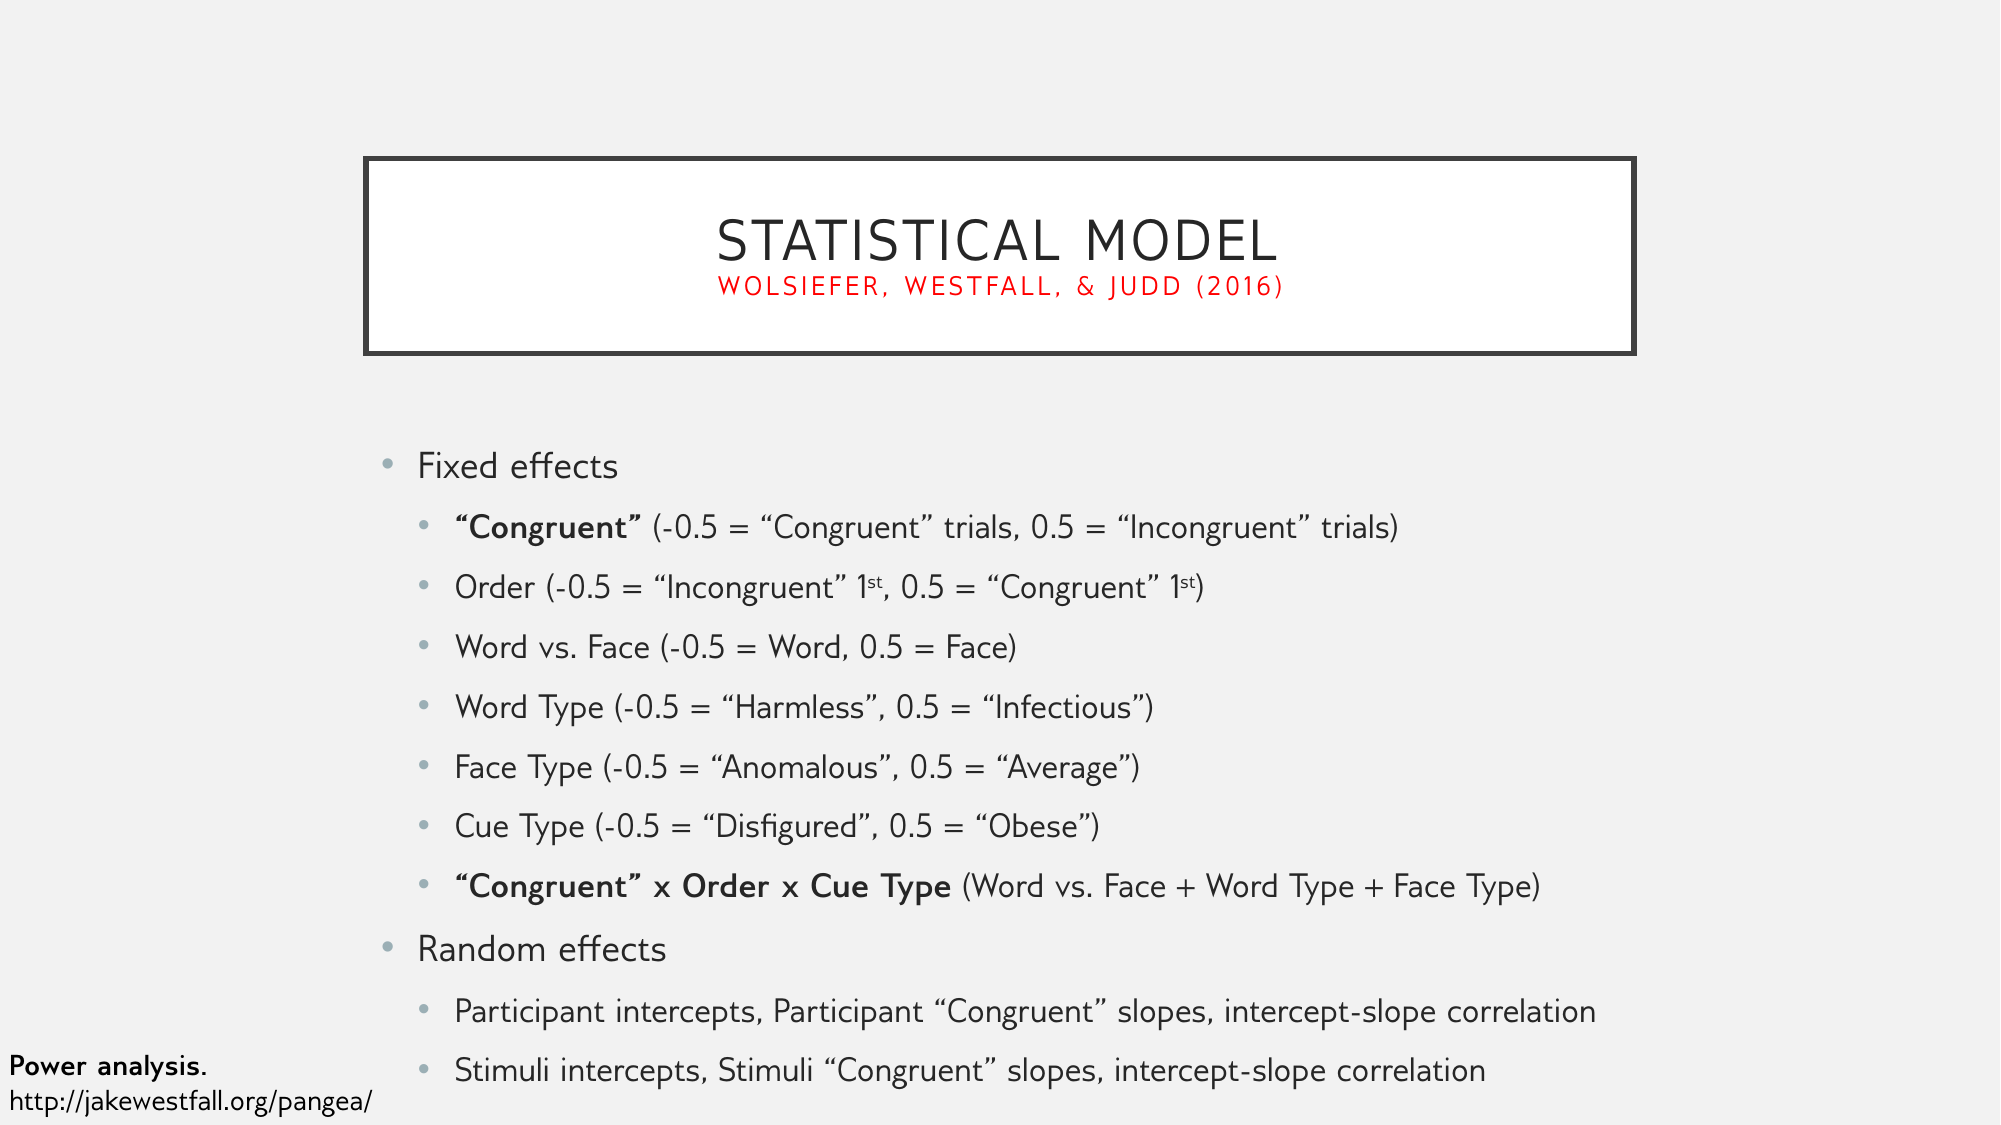

# Statistical model Wolsiefer, Westfall, & Judd (2016)
Fixed effects
“Congruent” (-0.5 = “Congruent” trials, 0.5 = “Incongruent” trials)
Order (-0.5 = “Incongruent” 1st, 0.5 = “Congruent” 1st)
Word vs. Face (-0.5 = Word, 0.5 = Face)
Word Type (-0.5 = “Harmless”, 0.5 = “Infectious”)
Face Type (-0.5 = “Anomalous”, 0.5 = “Average”)
Cue Type (-0.5 = “Disfigured”, 0.5 = “Obese”)
“Congruent” x Order x Cue Type (Word vs. Face + Word Type + Face Type)
Random effects
Participant intercepts, Participant “Congruent” slopes, intercept-slope correlation
Stimuli intercepts, Stimuli “Congruent” slopes, intercept-slope correlation

Power analysis.
http://jakewestfall.org/pangea/